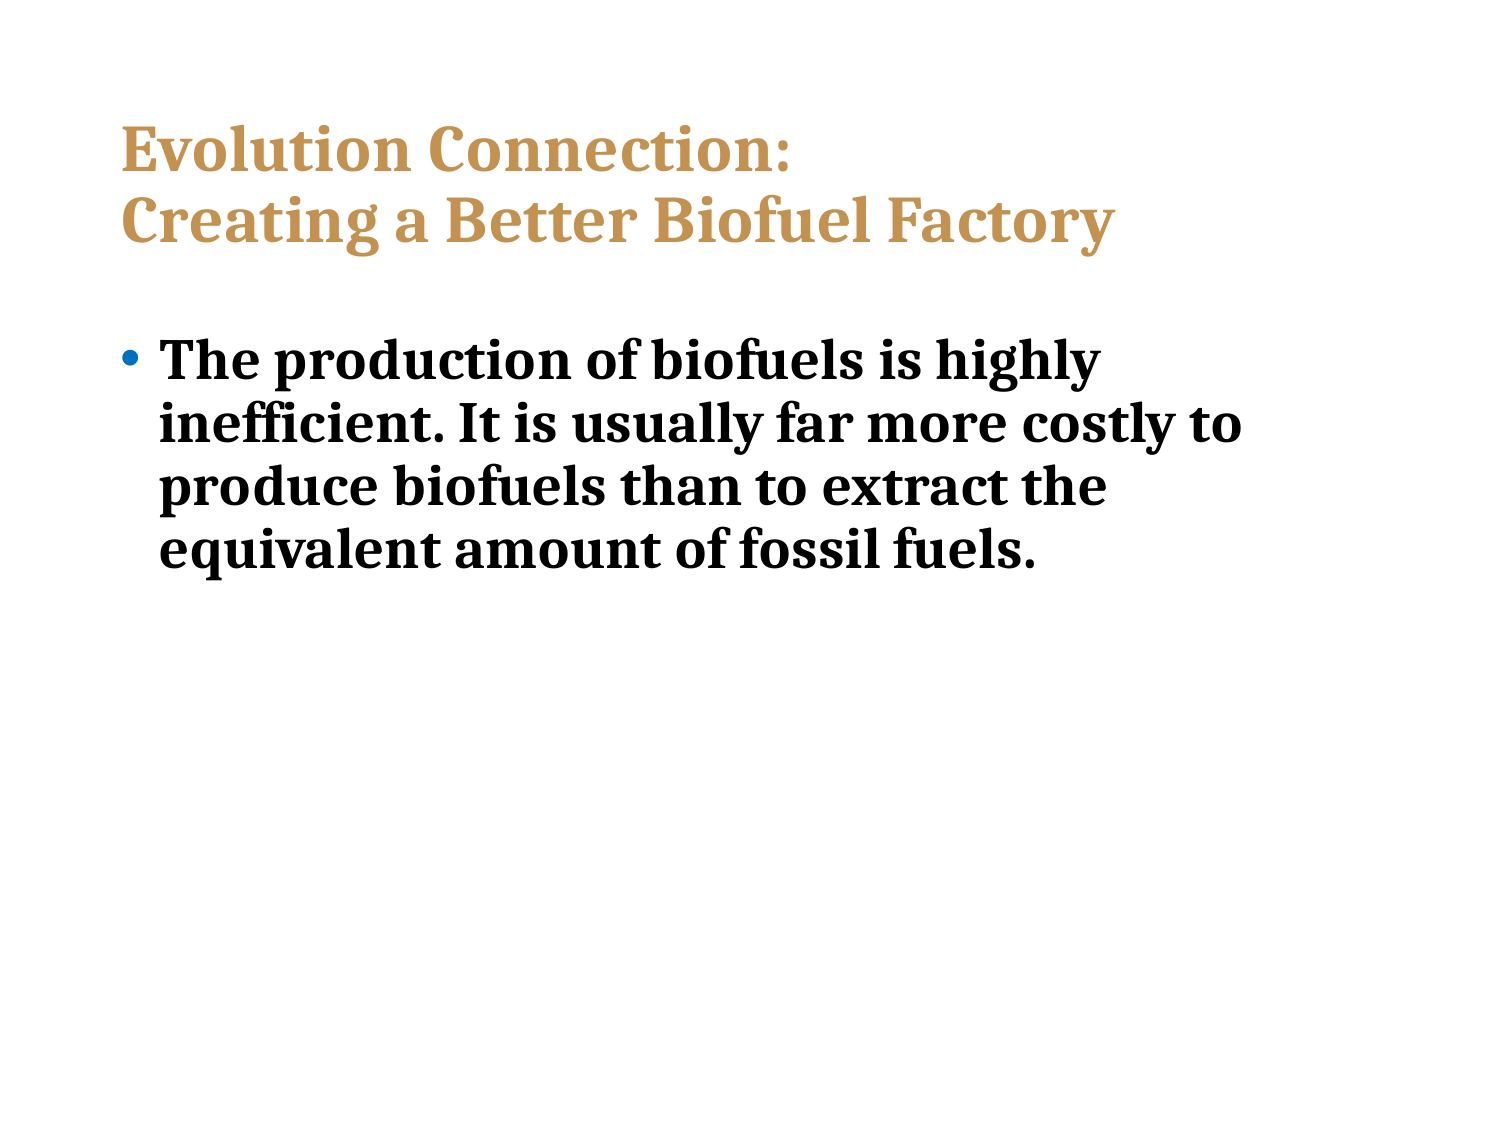

# Evolution Connection: Creating a Better Biofuel Factory
The production of biofuels is highly inefficient. It is usually far more costly to produce biofuels than to extract the equivalent amount of fossil fuels.